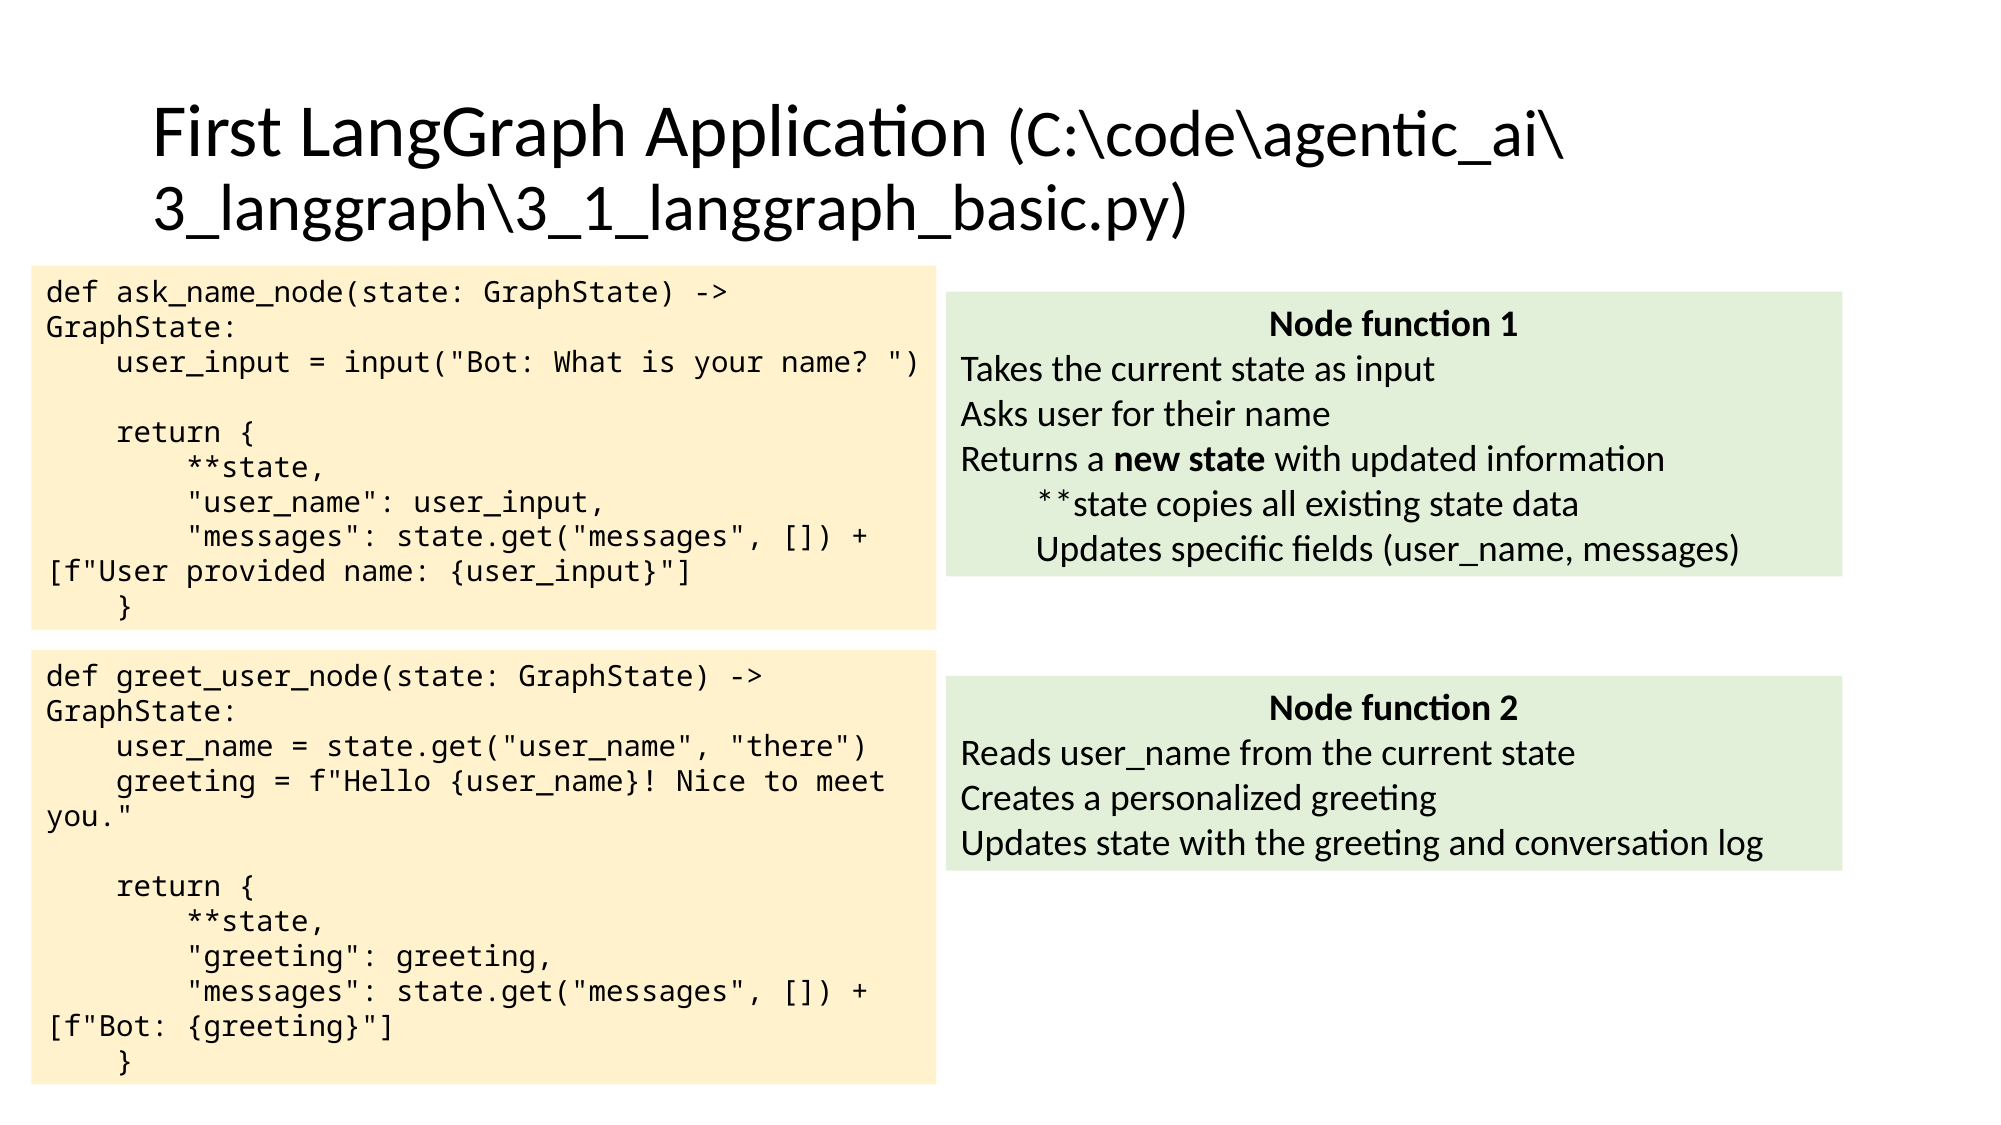

# First LangGraph Application (C:\code\agentic_ai\3_langgraph\3_1_langgraph_basic.py)
def ask_name_node(state: GraphState) -> GraphState:
    user_input = input("Bot: What is your name? ")

    return {
        **state,
        "user_name": user_input,
        "messages": state.get("messages", []) + [f"User provided name: {user_input}"]
    }
Node function 1
Takes the current state as input
Asks user for their name
Returns a new state with updated information
**state copies all existing state data
Updates specific fields (user_name, messages)

def greet_user_node(state: GraphState) -> GraphState:
    user_name = state.get("user_name", "there")
    greeting = f"Hello {user_name}! Nice to meet you."

    return {
        **state,
        "greeting": greeting,
        "messages": state.get("messages", []) + [f"Bot: {greeting}"]
    }
Node function 2
Reads user_name from the current state
Creates a personalized greeting
Updates state with the greeting and conversation log